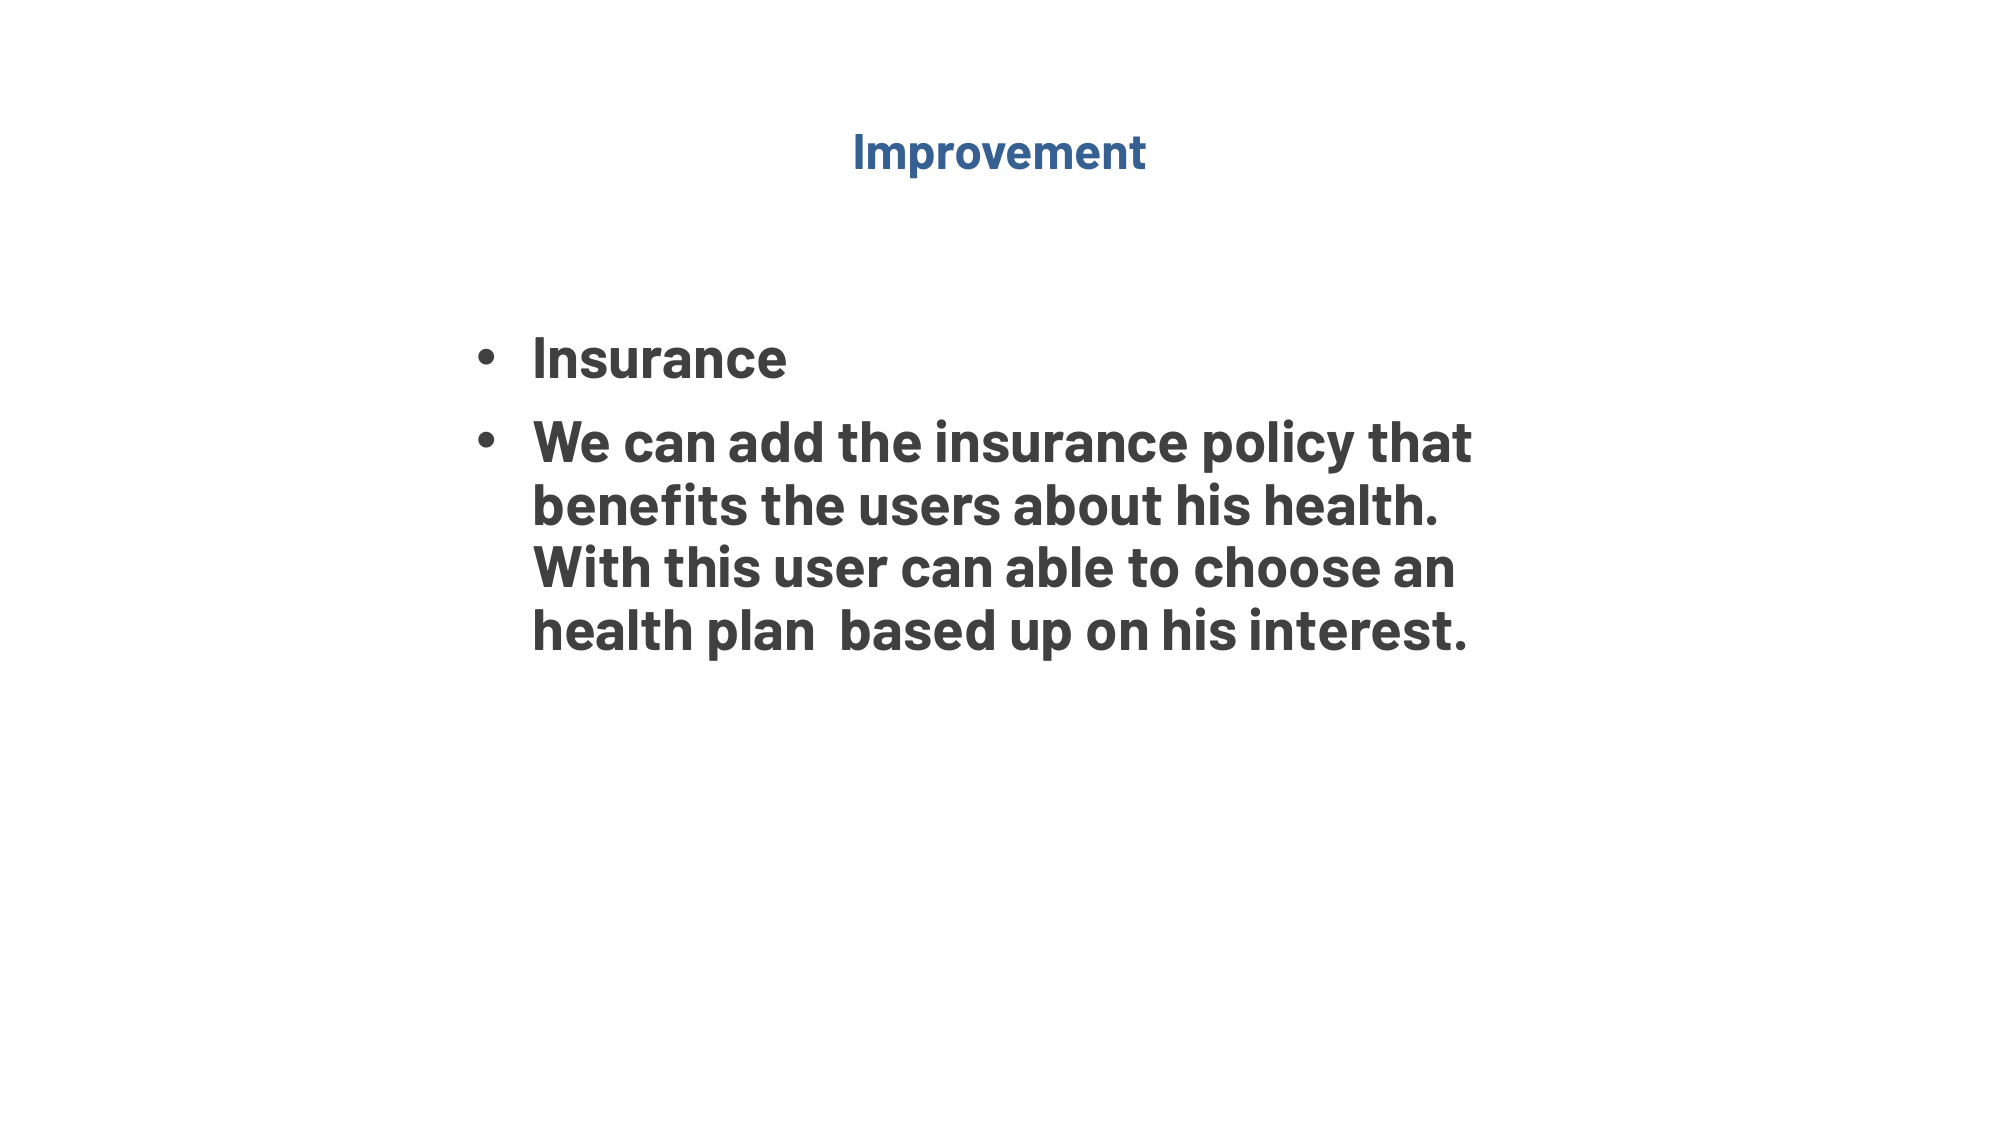

Improvement
Insurance
We can add the insurance policy that benefits the users about his health. With this user can able to choose an health plan  based up on his interest.